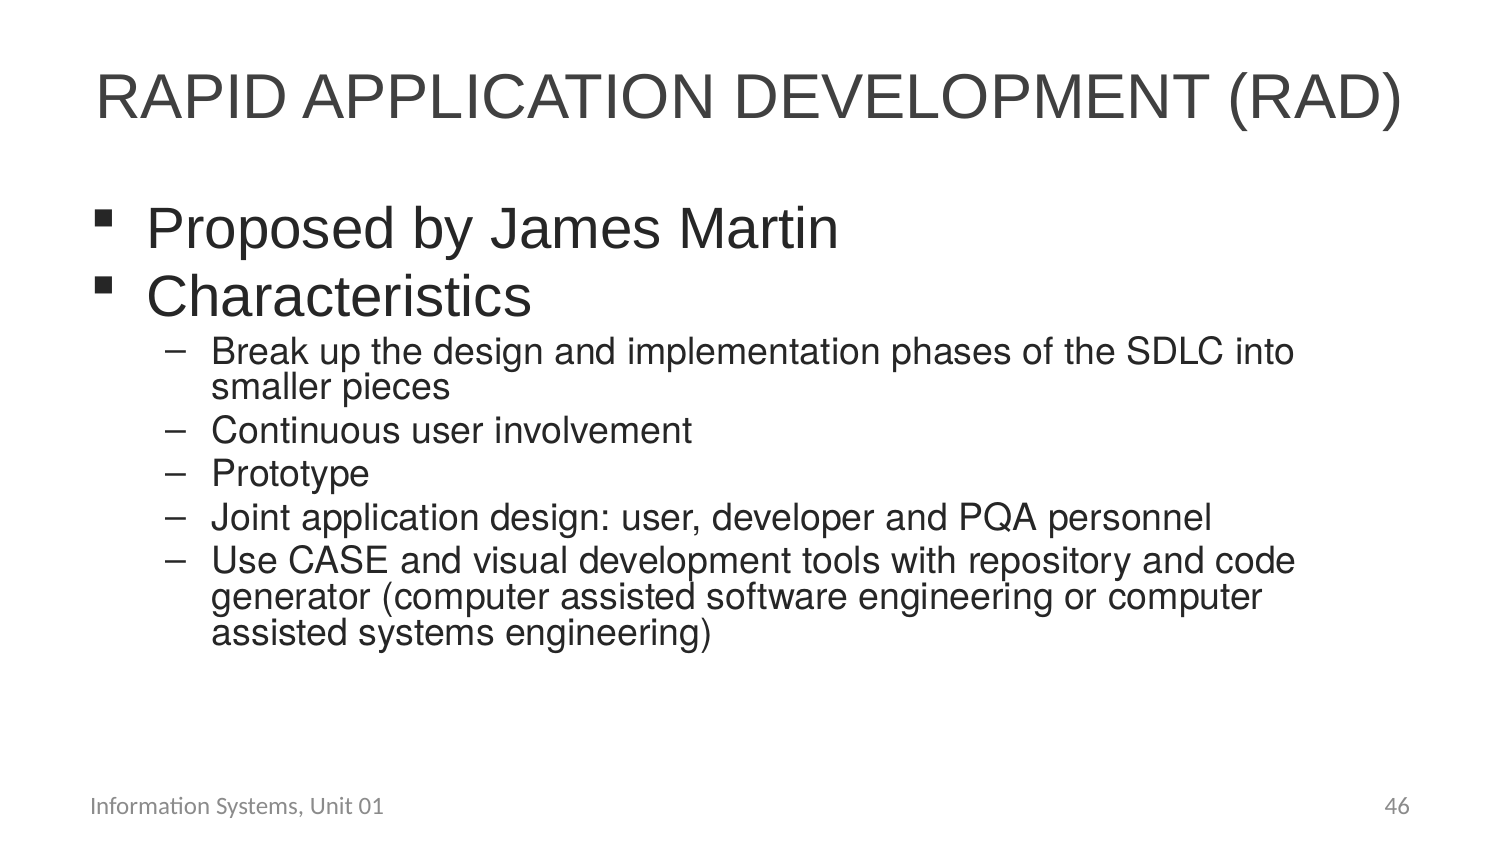

# Rapid Application Development (RAD)
Proposed by James Martin
Characteristics
Break up the design and implementation phases of the SDLC into smaller pieces
Continuous user involvement
Prototype
Joint application design: user, developer and PQA personnel
Use CASE and visual development tools with repository and code generator (computer assisted software engineering or computer assisted systems engineering)
Information Systems, Unit 01
46